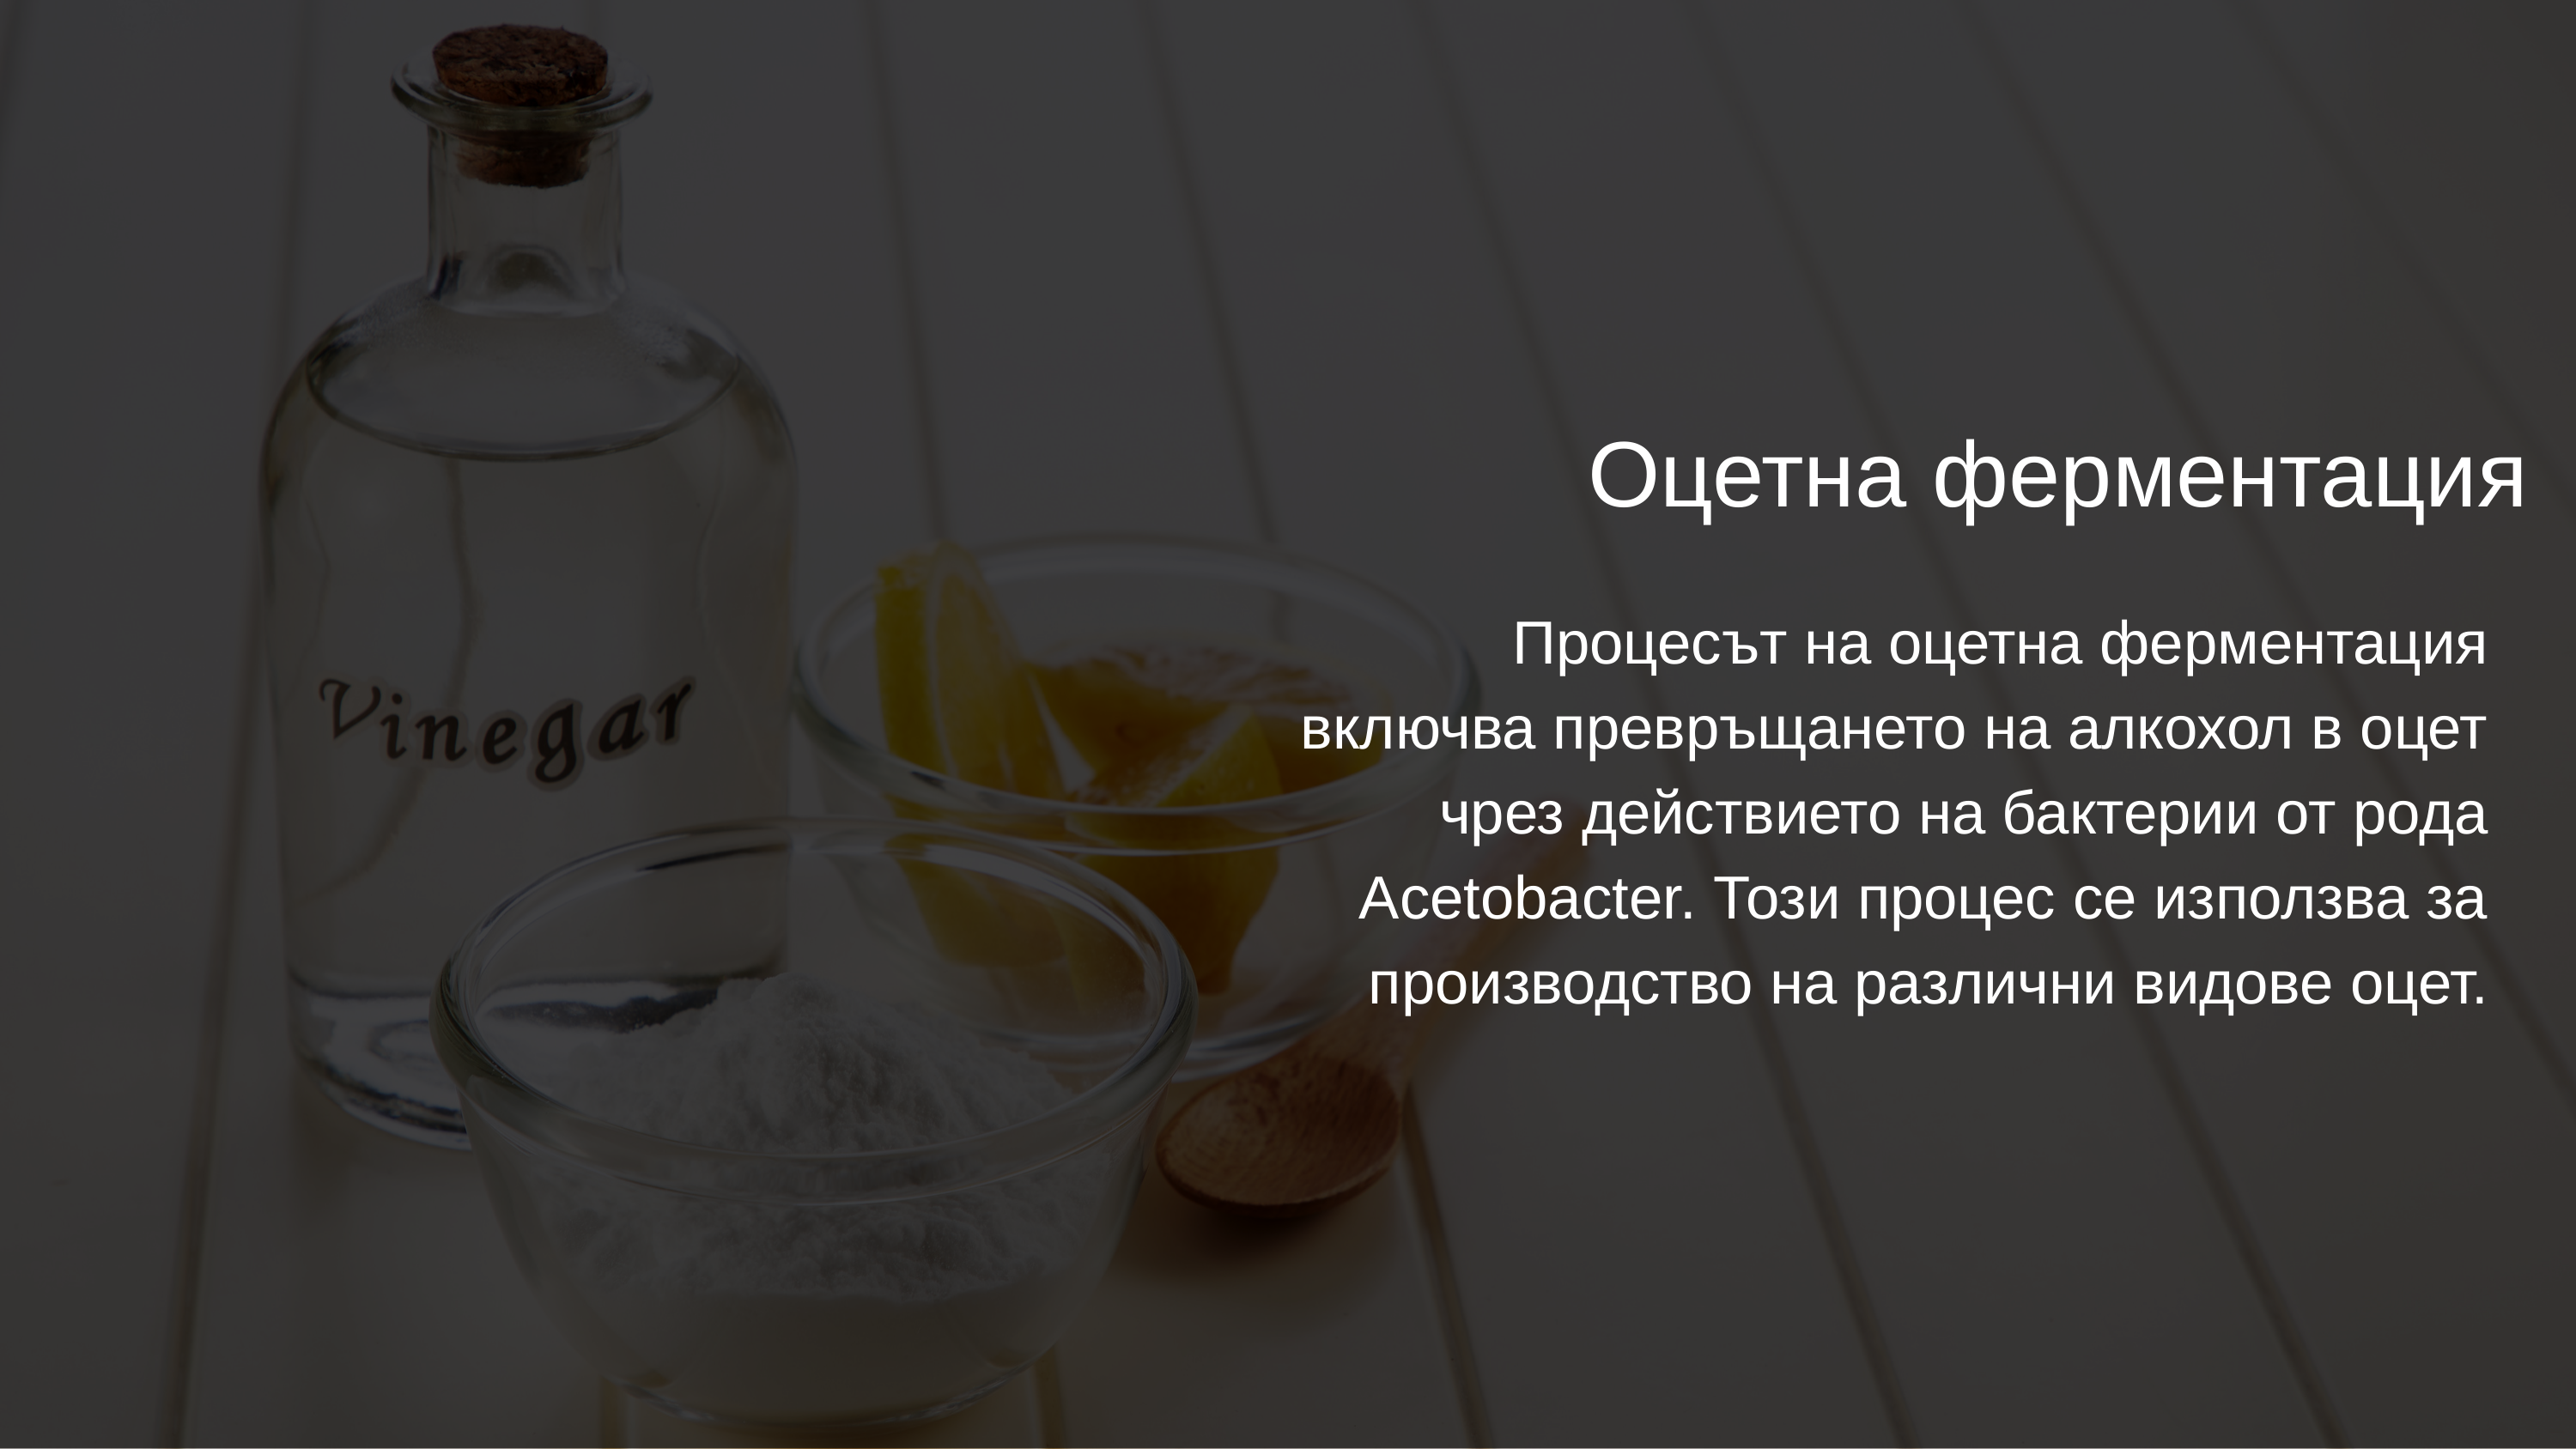

Оцетна ферментация
Процесът на оцетна ферментация включва превръщането на алкохол в оцет чрез действието на бактерии от рода Acetobacter. Този процес се използва за производство на различни видове оцет.